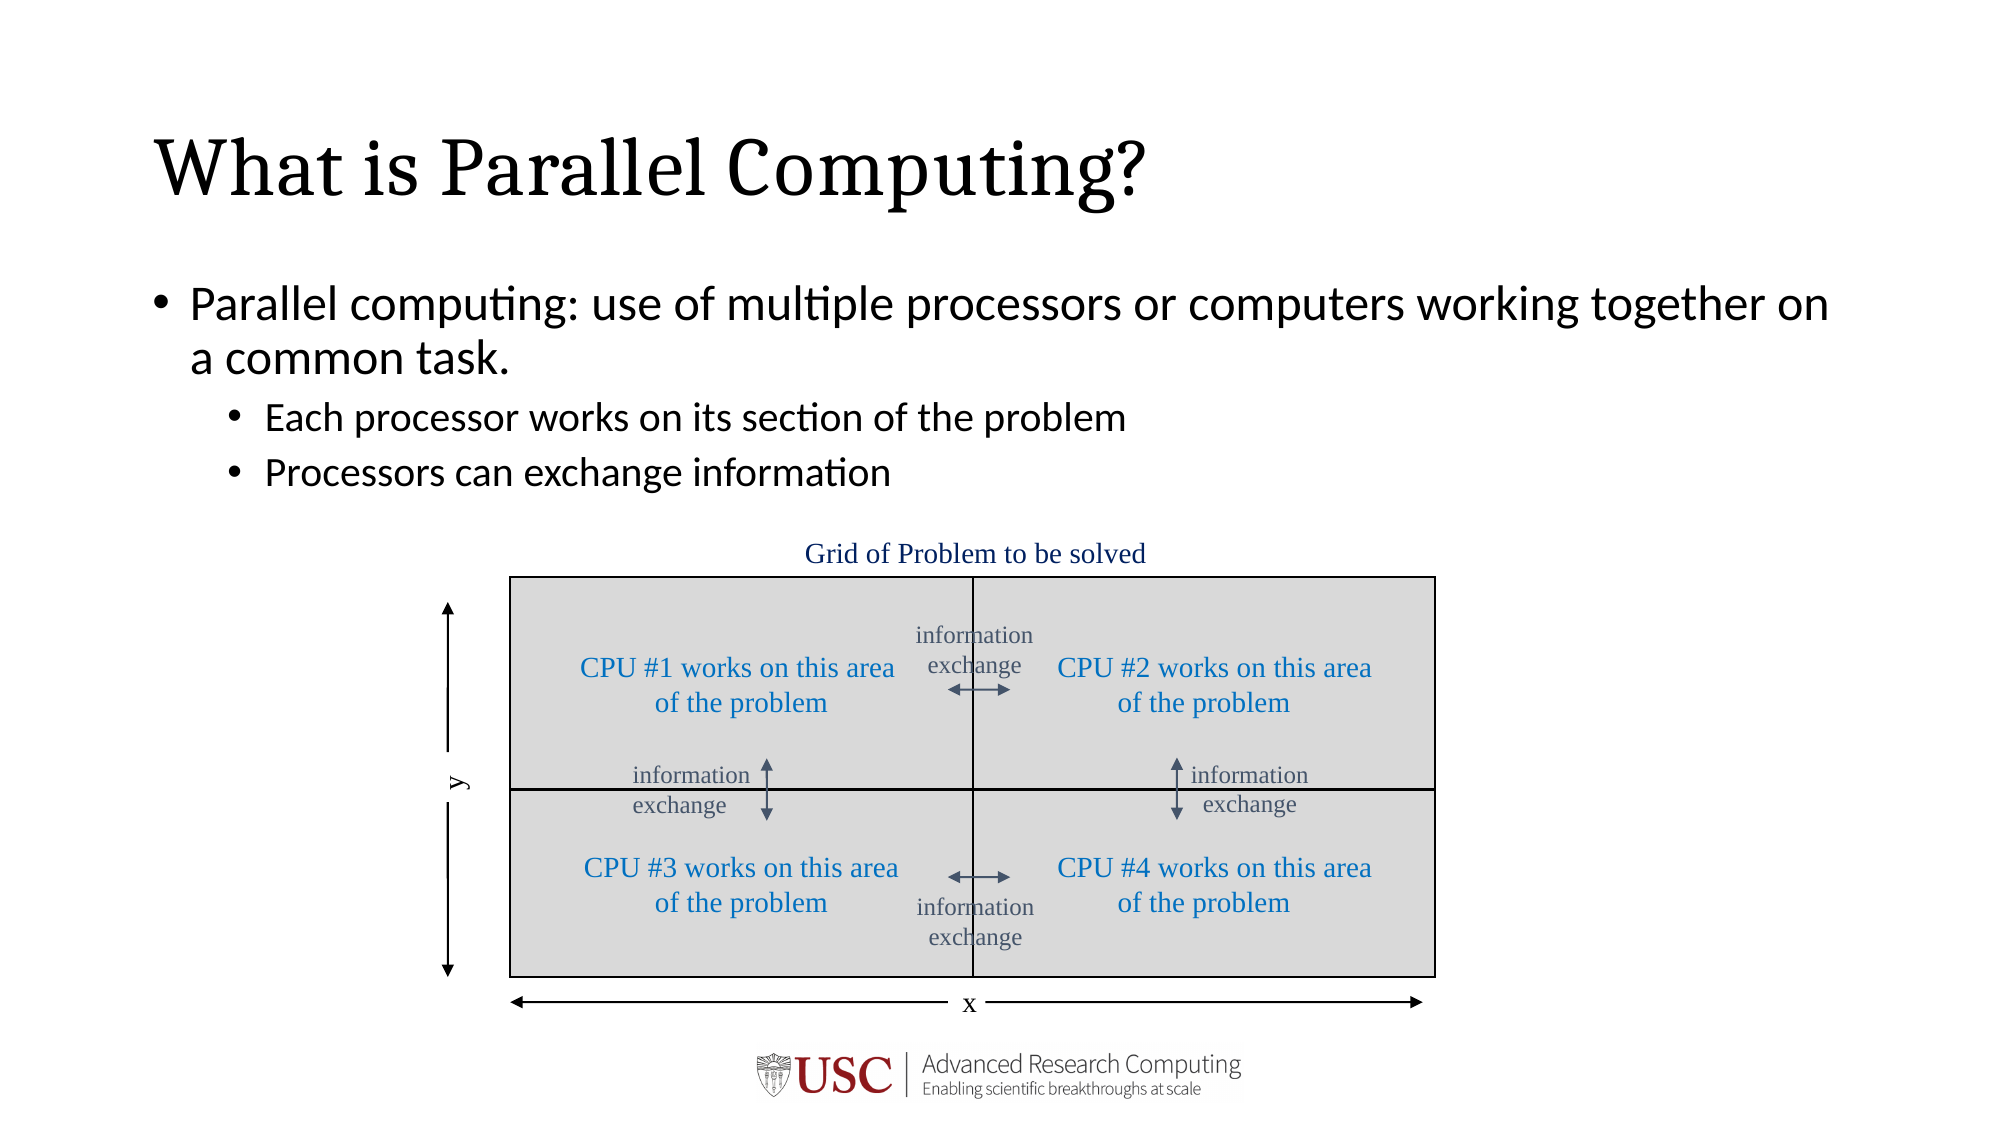

# What is Parallel Computing?
Parallel computing: use of multiple processors or computers working together on a common task.
Each processor works on its section of the problem
Processors can exchange information

Grid of Problem to be solved
CPU #1 works on this area
of the problem
   CPU #2 works on this area
of the problem

information
exchange

information
exchange
information
exchange
y

CPU #3 works on this area
of the problem

   CPU #4 works on this area
of the problem

information
exchange
x